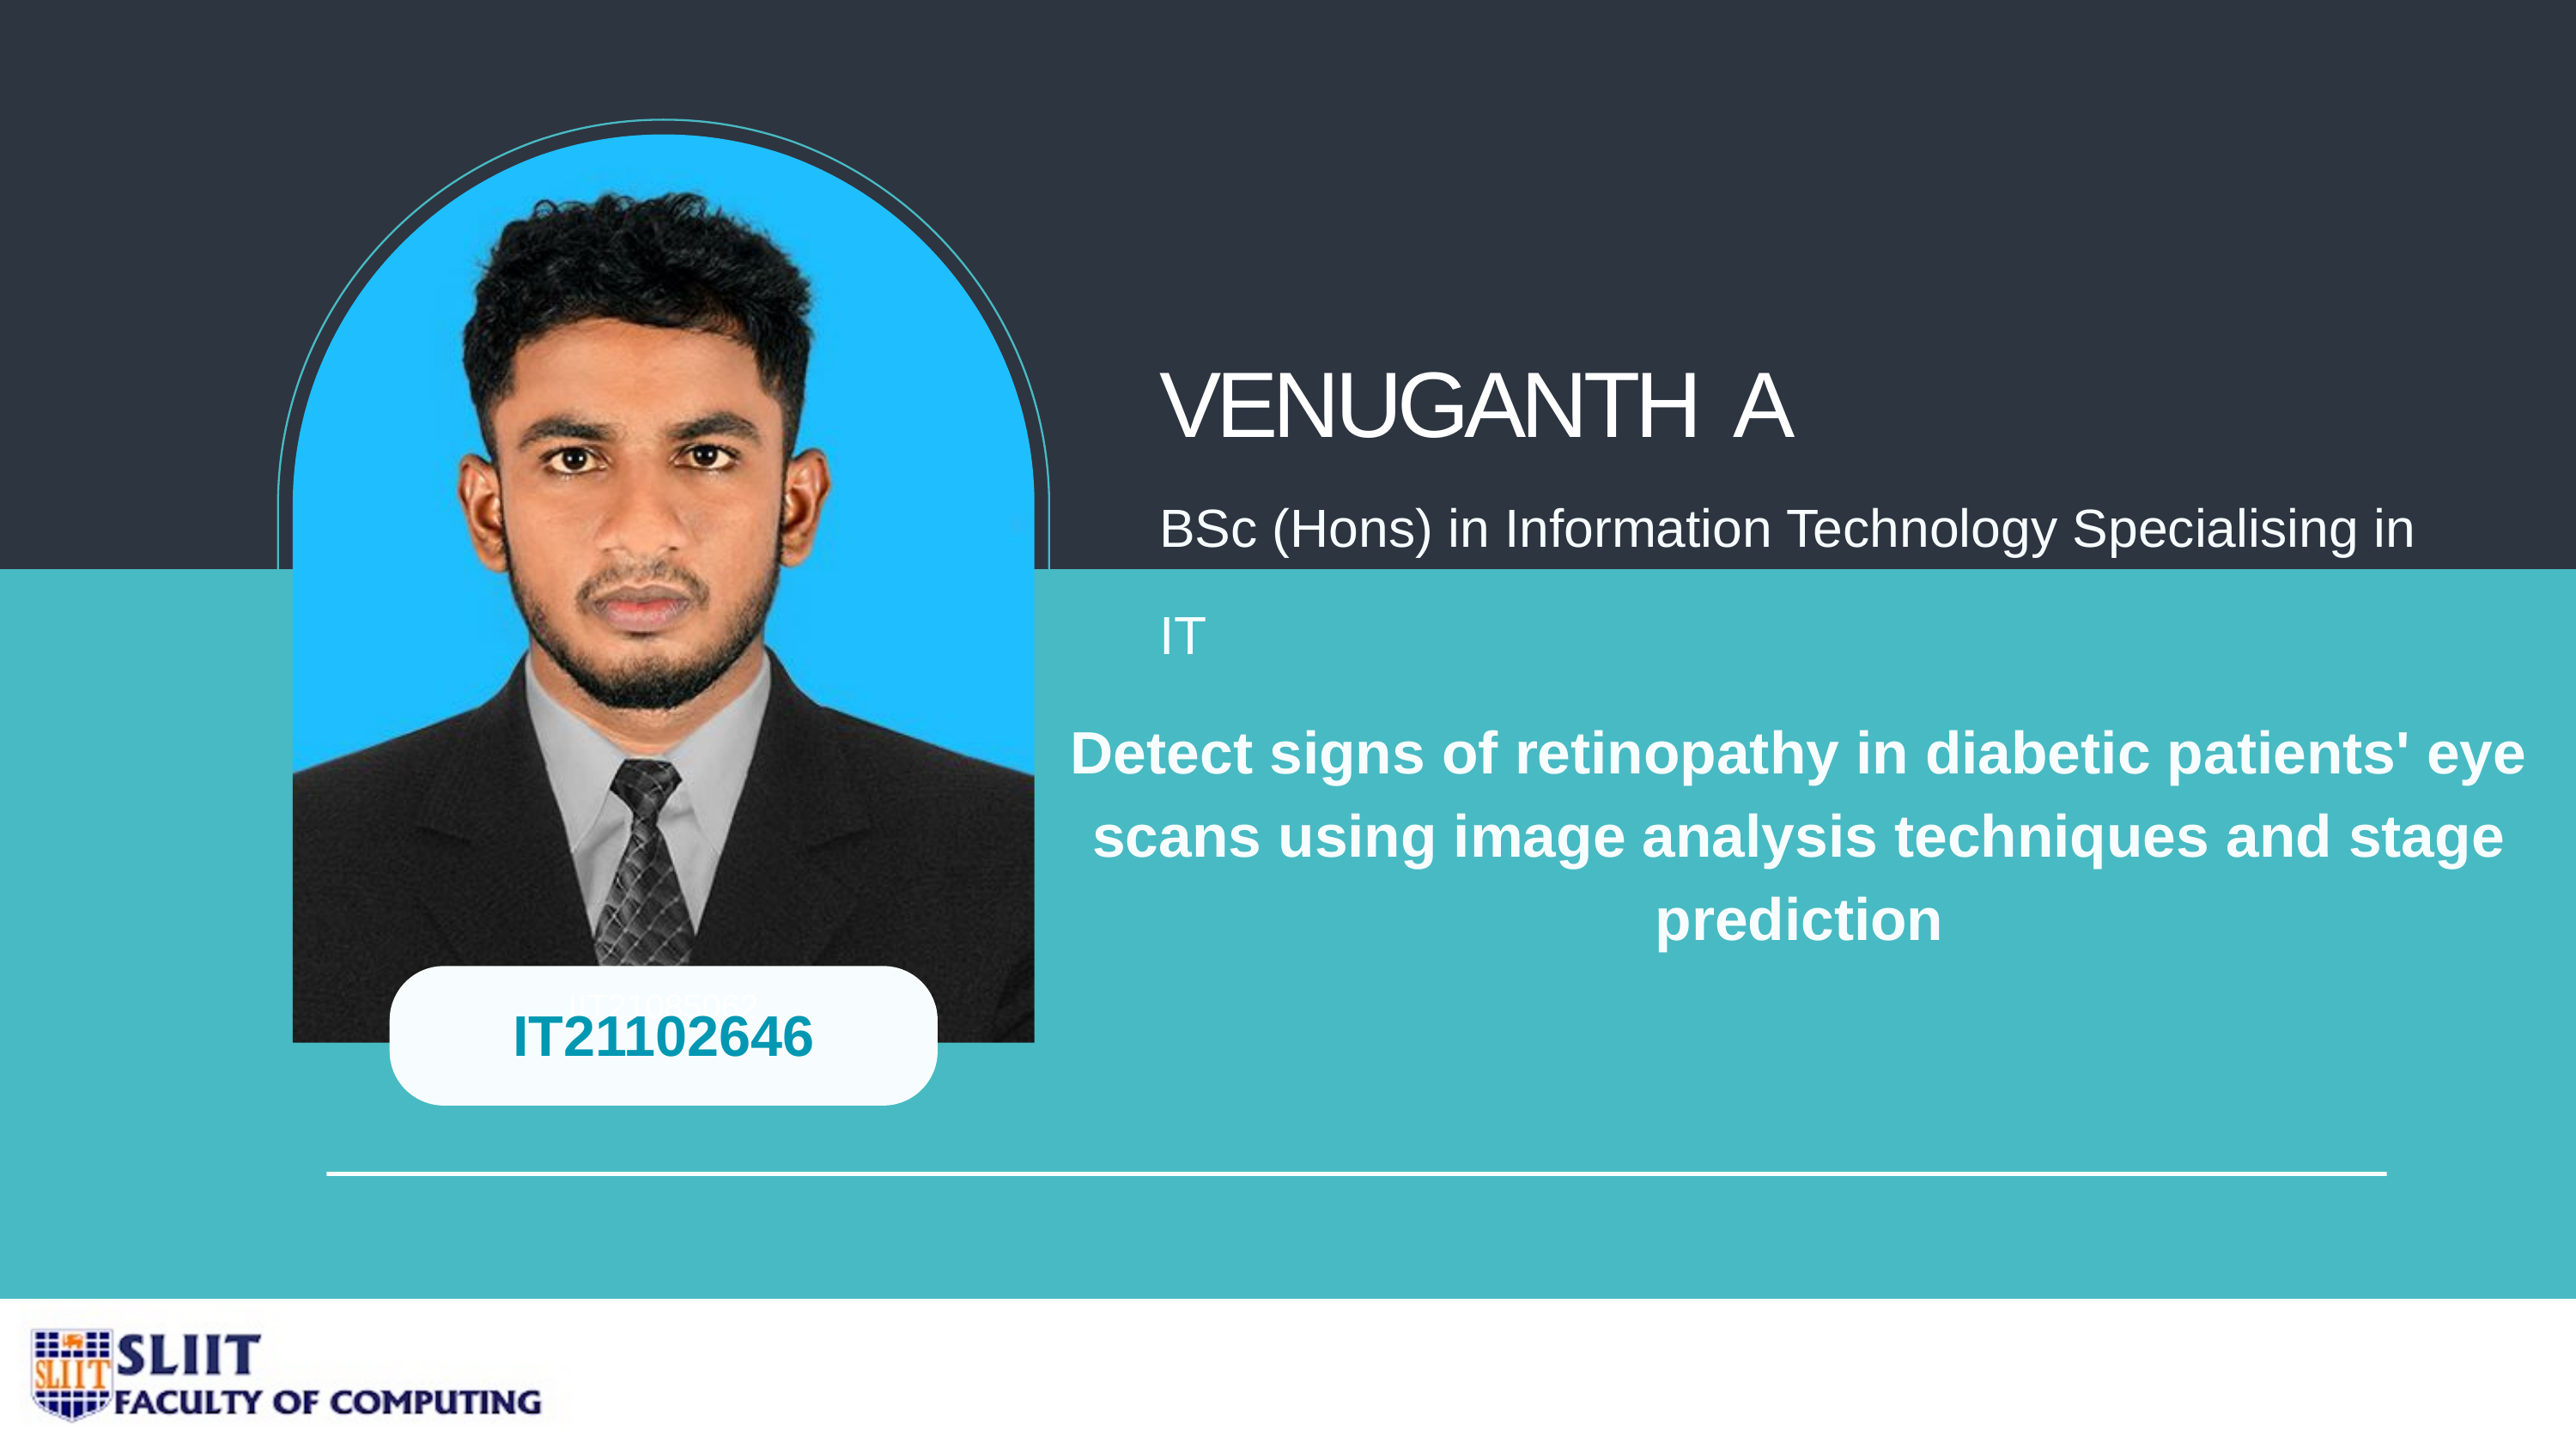

VENUGANTH  A
BSc (Hons) in Information Technology Specialising in IT

Detect signs of retinopathy in diabetic patients' eye scans using image analysis techniques and stage prediction

IIT21085062

IT21102646